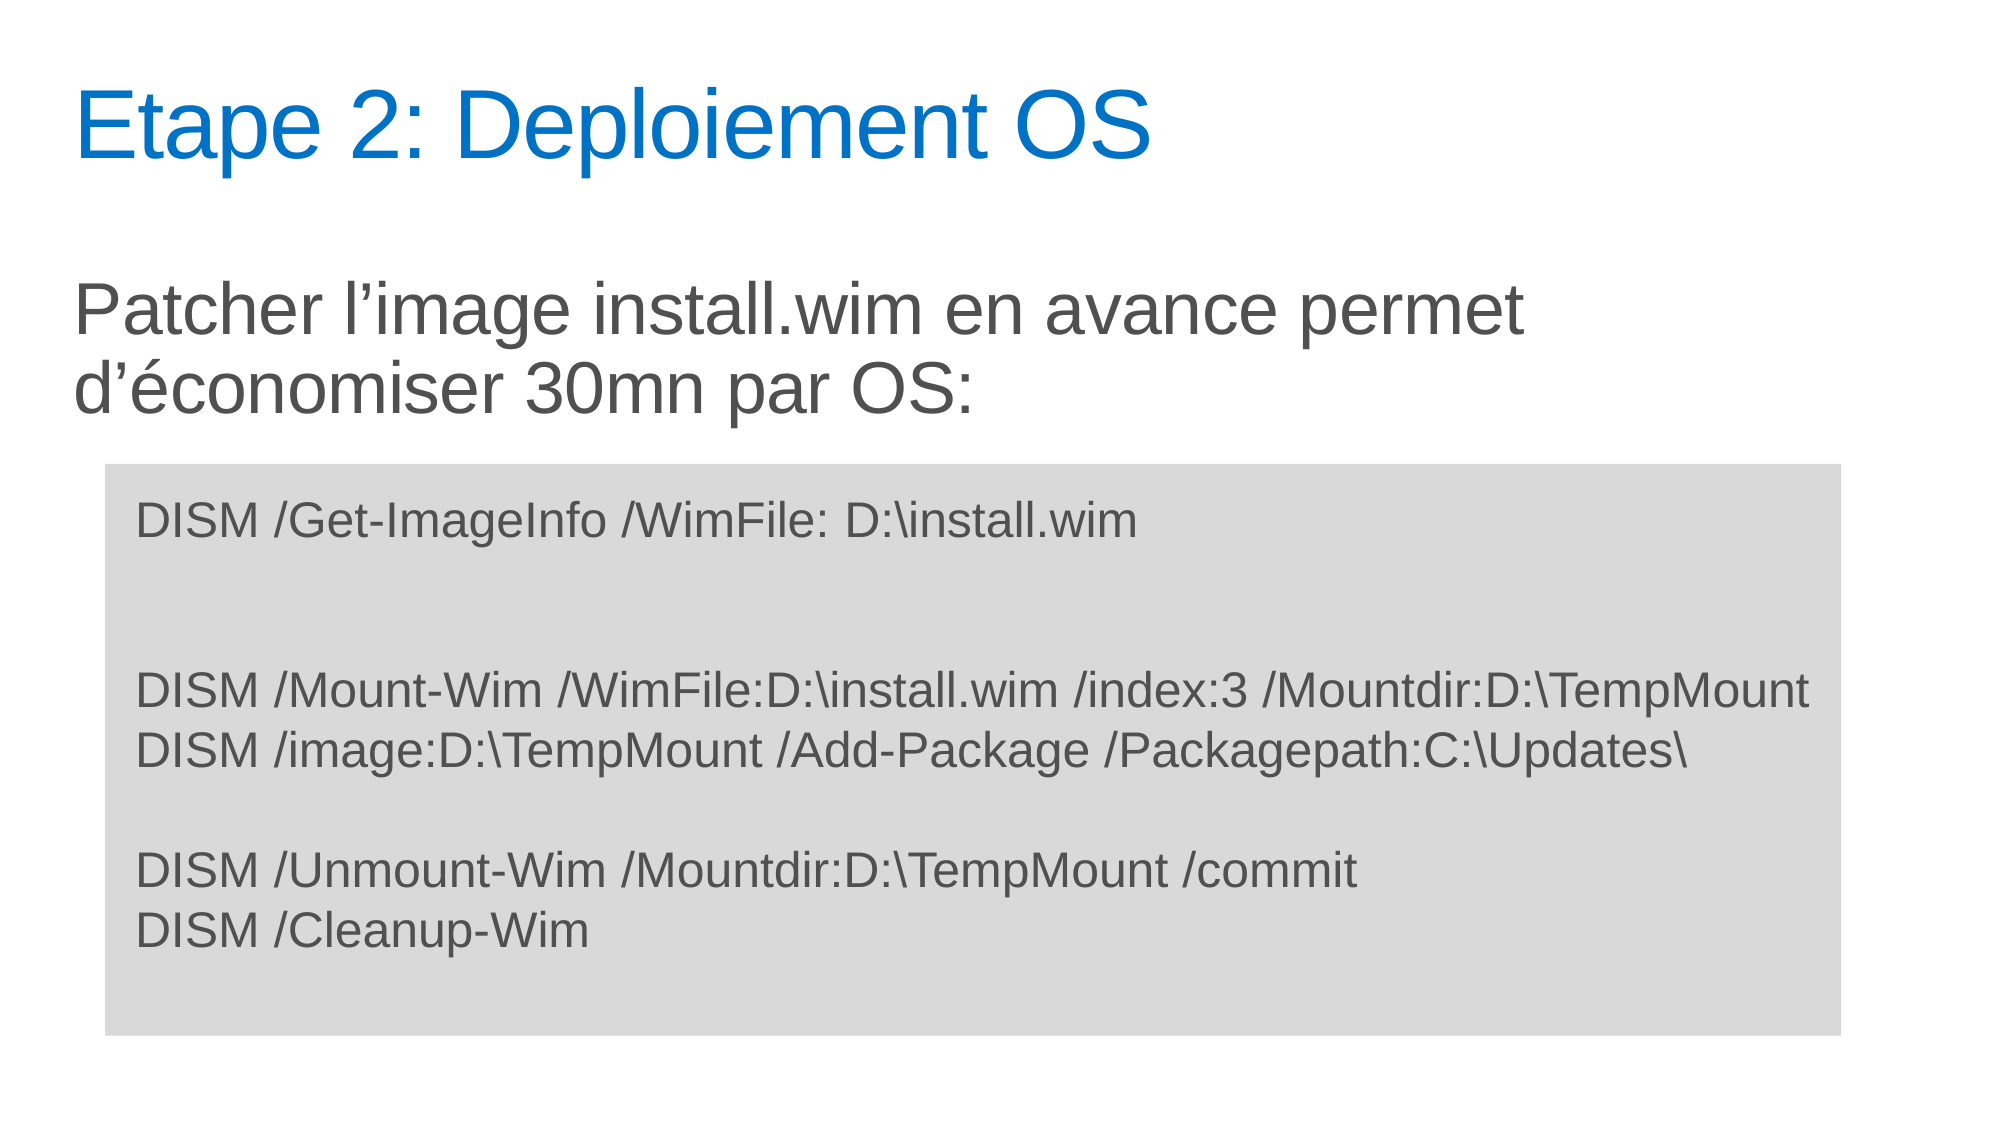

# Etape 2: Deploiement OS
Patcher l’image install.wim en avance permet d’économiser 30mn par OS:

DISM /Get-ImageInfo /WimFile: D:\install.wim

DISM /Mount-Wim /WimFile:D:\install.wim /index:3 /Mountdir:D:\TempMount
DISM /image:D:\TempMount /Add-Package /Packagepath:C:\Updates\

DISM /Unmount-Wim /Mountdir:D:\TempMount /commit
DISM /Cleanup-Wim